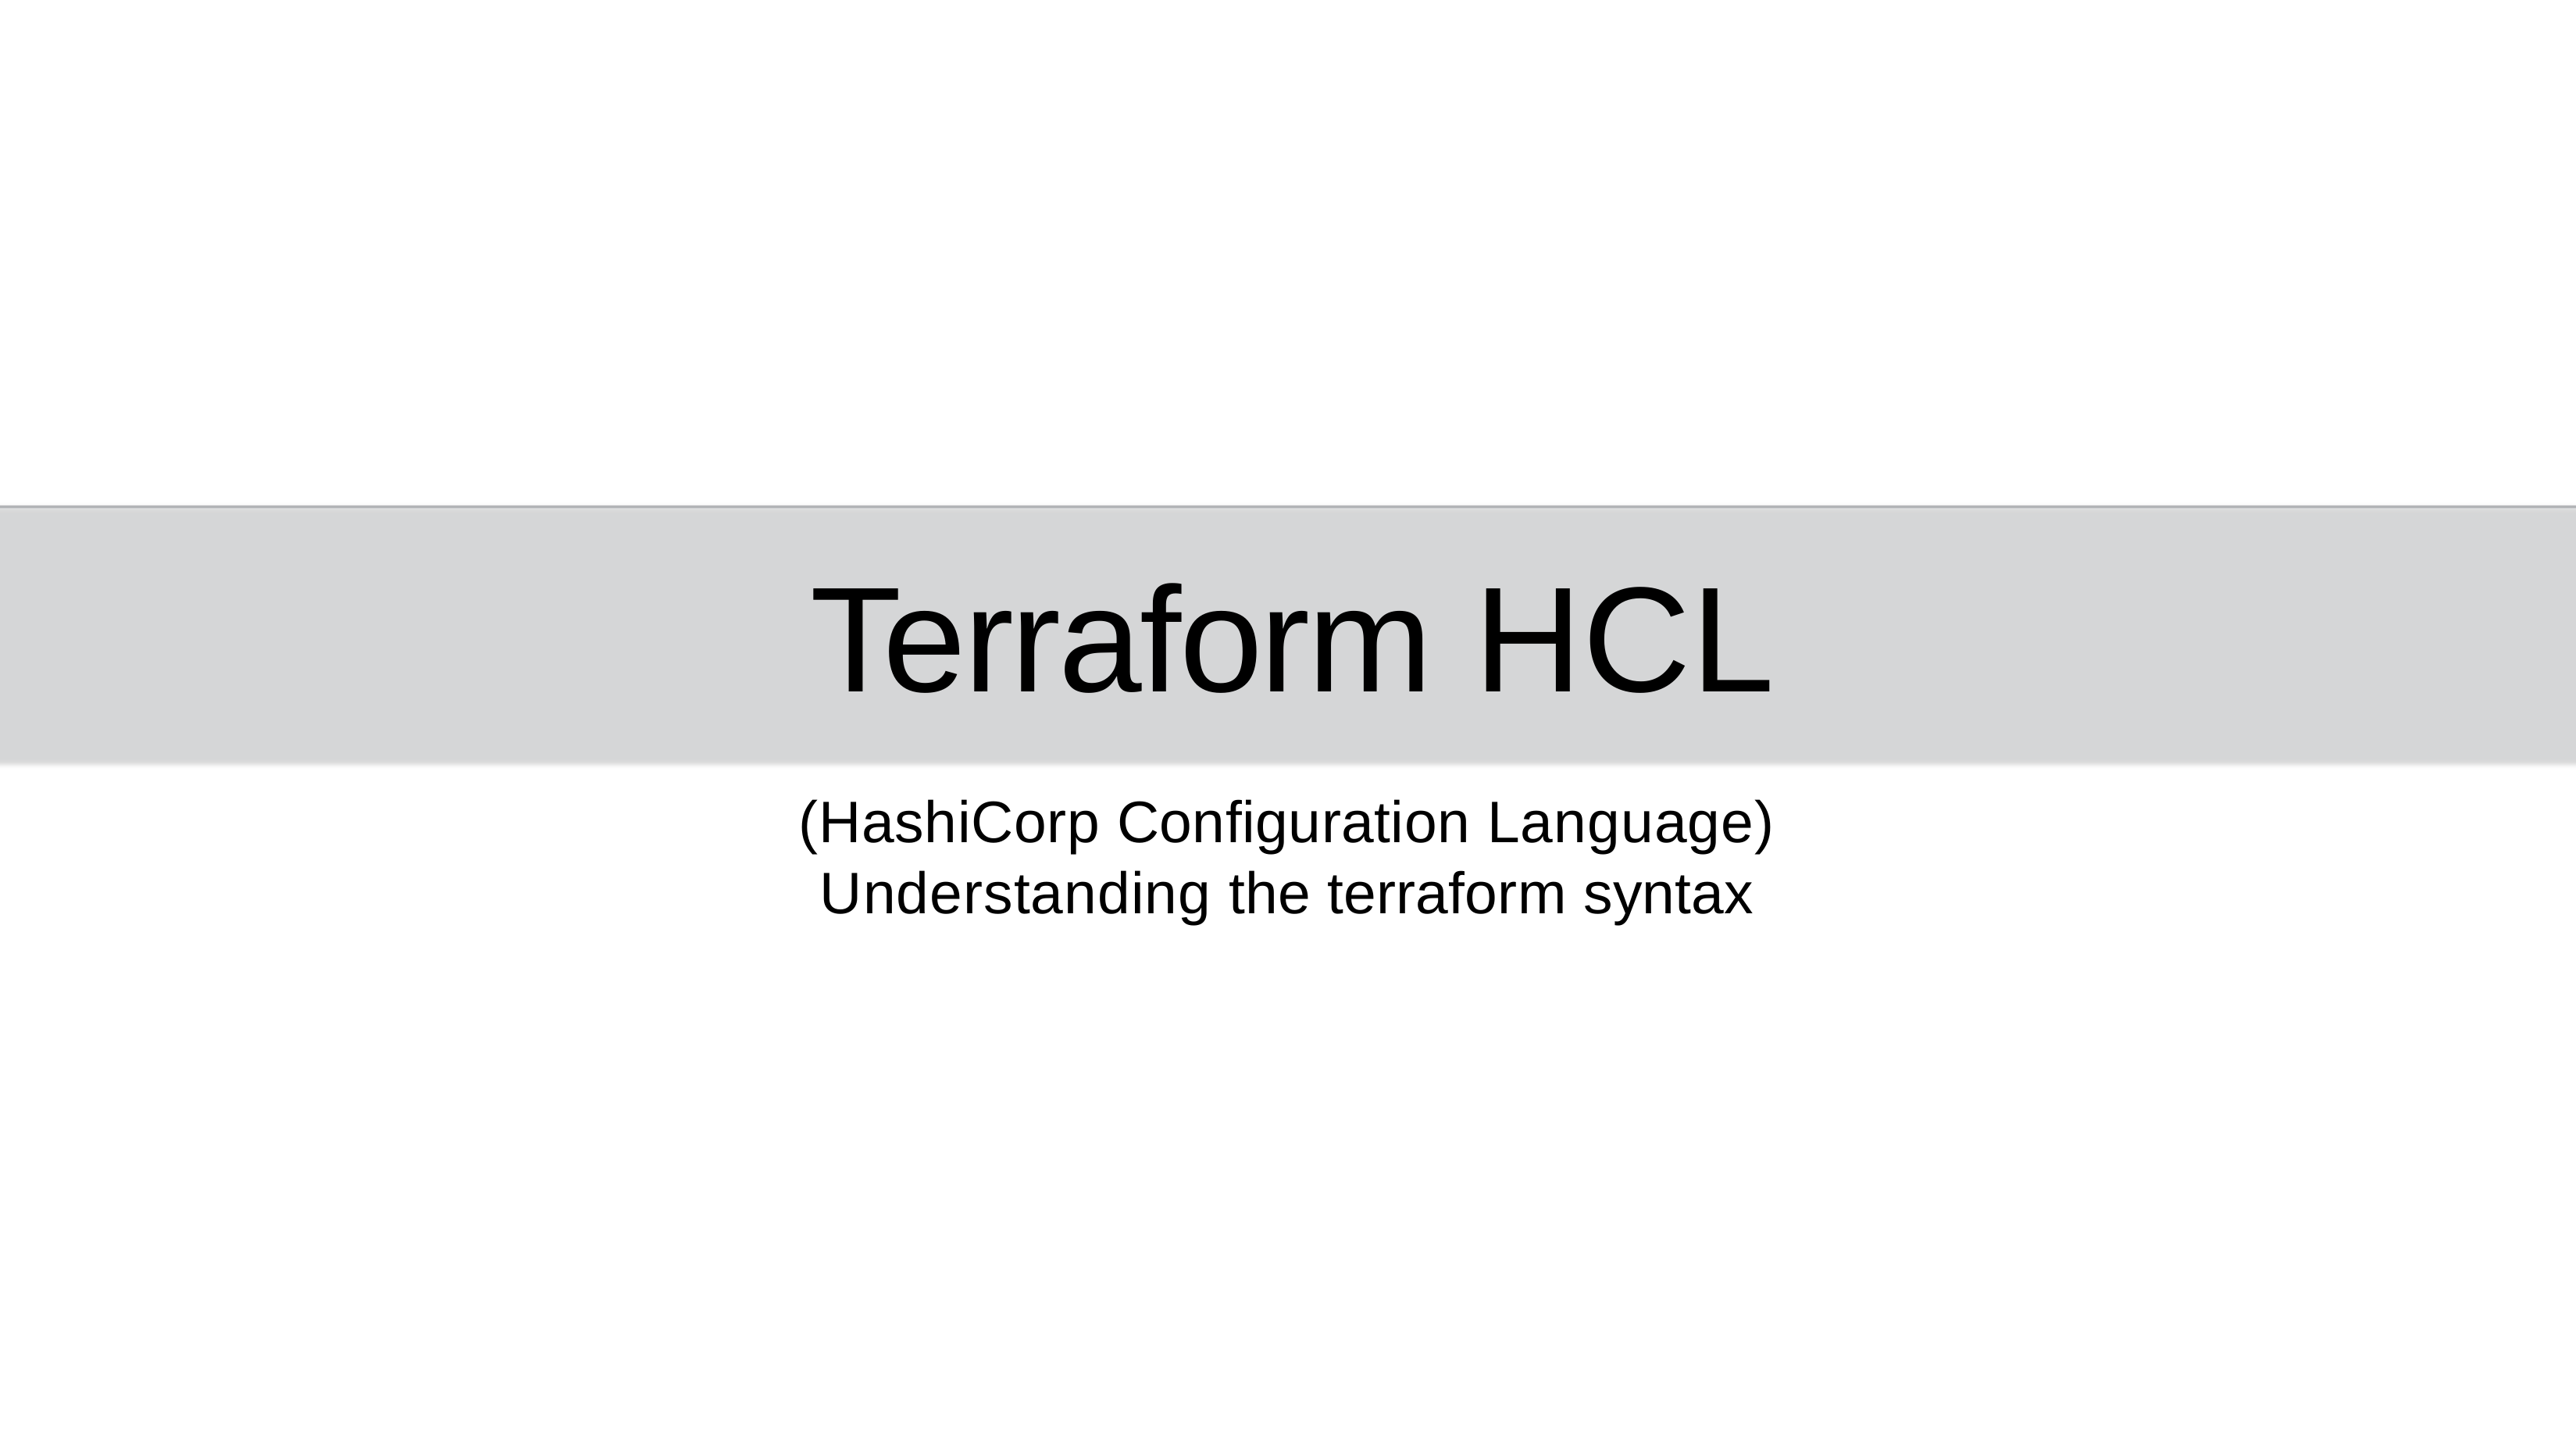

Terraform HCL
(HashiCorp Configuration Language)  Understanding the terraform syntax